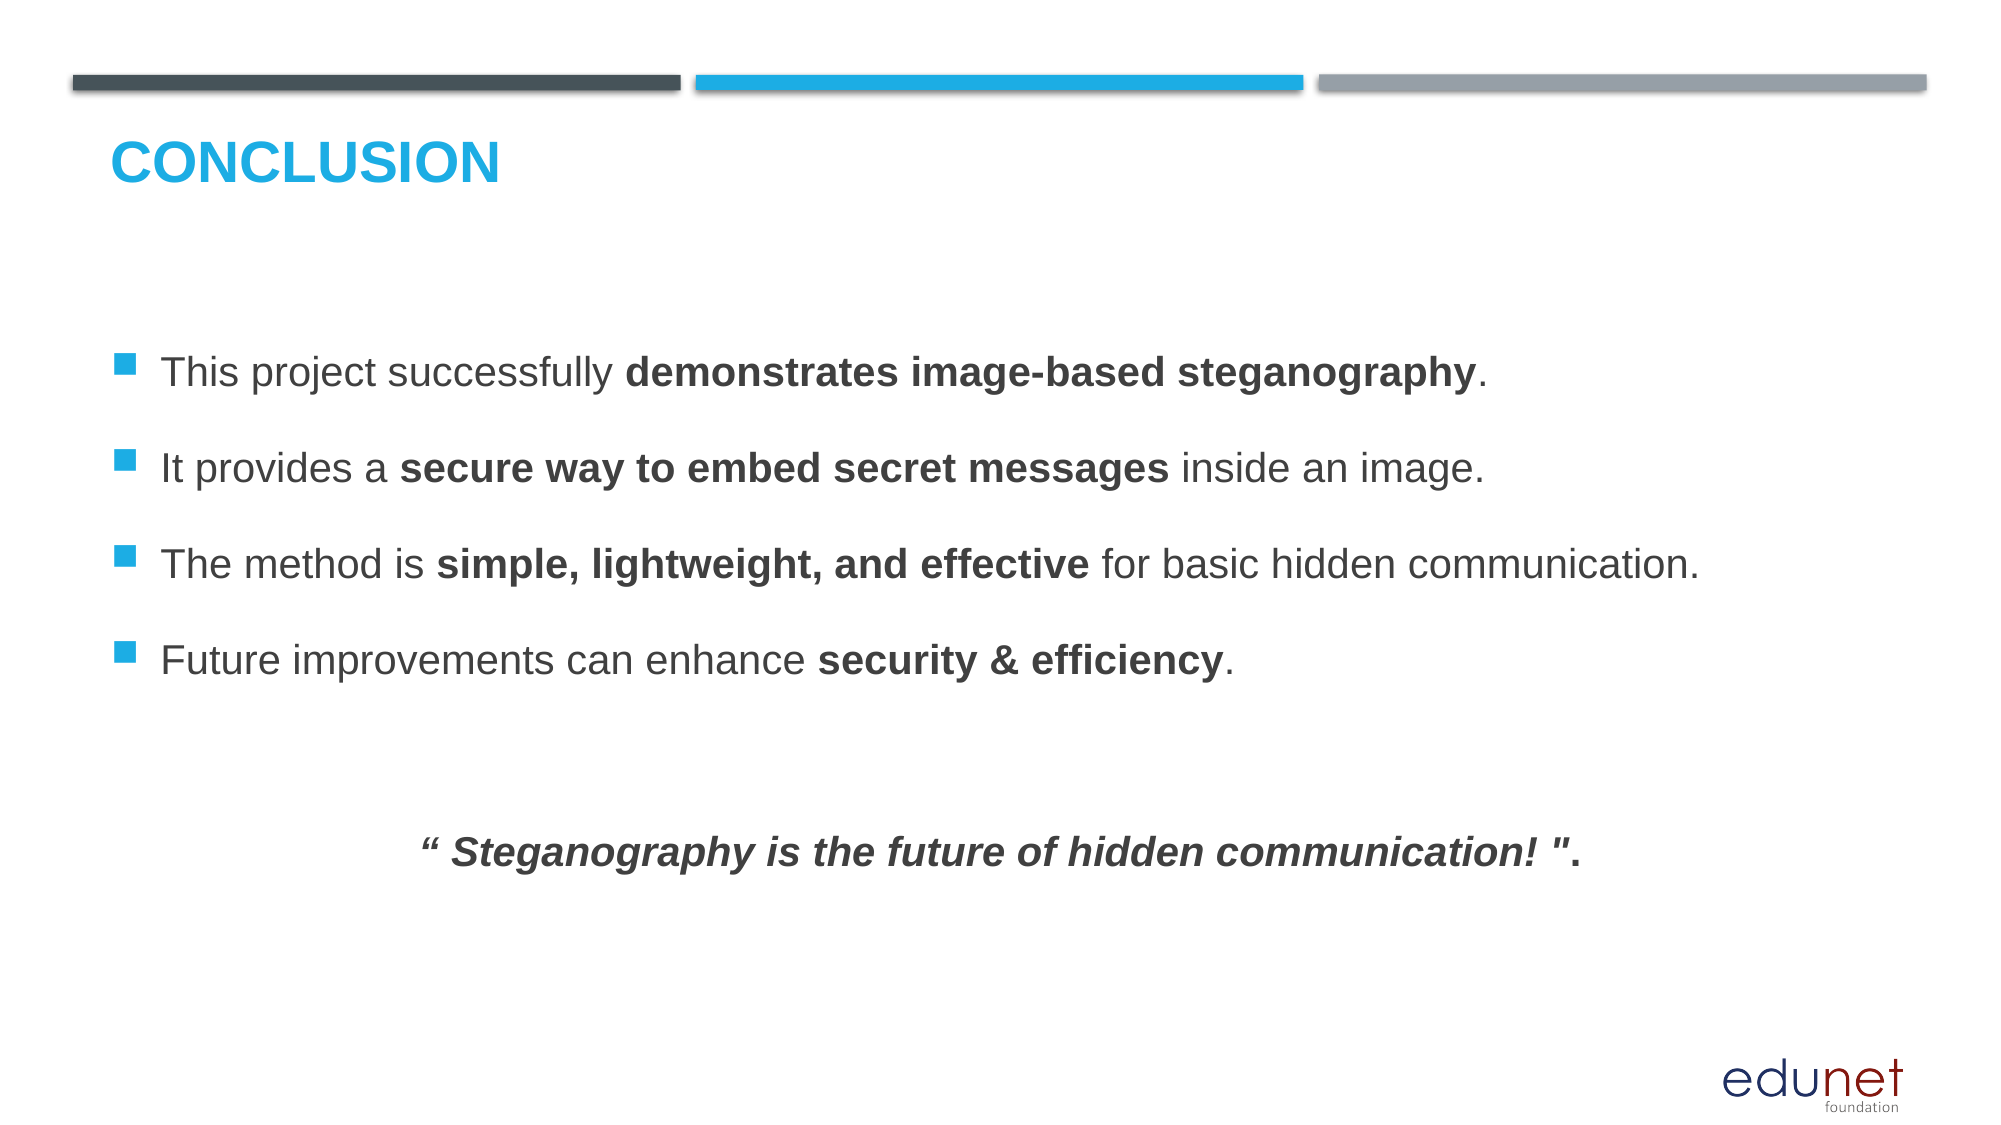

# Conclusion
This project successfully demonstrates image-based steganography.
It provides a secure way to embed secret messages inside an image.
The method is simple, lightweight, and effective for basic hidden communication.
Future improvements can enhance security & efficiency.

“ Steganography is the future of hidden communication! ".